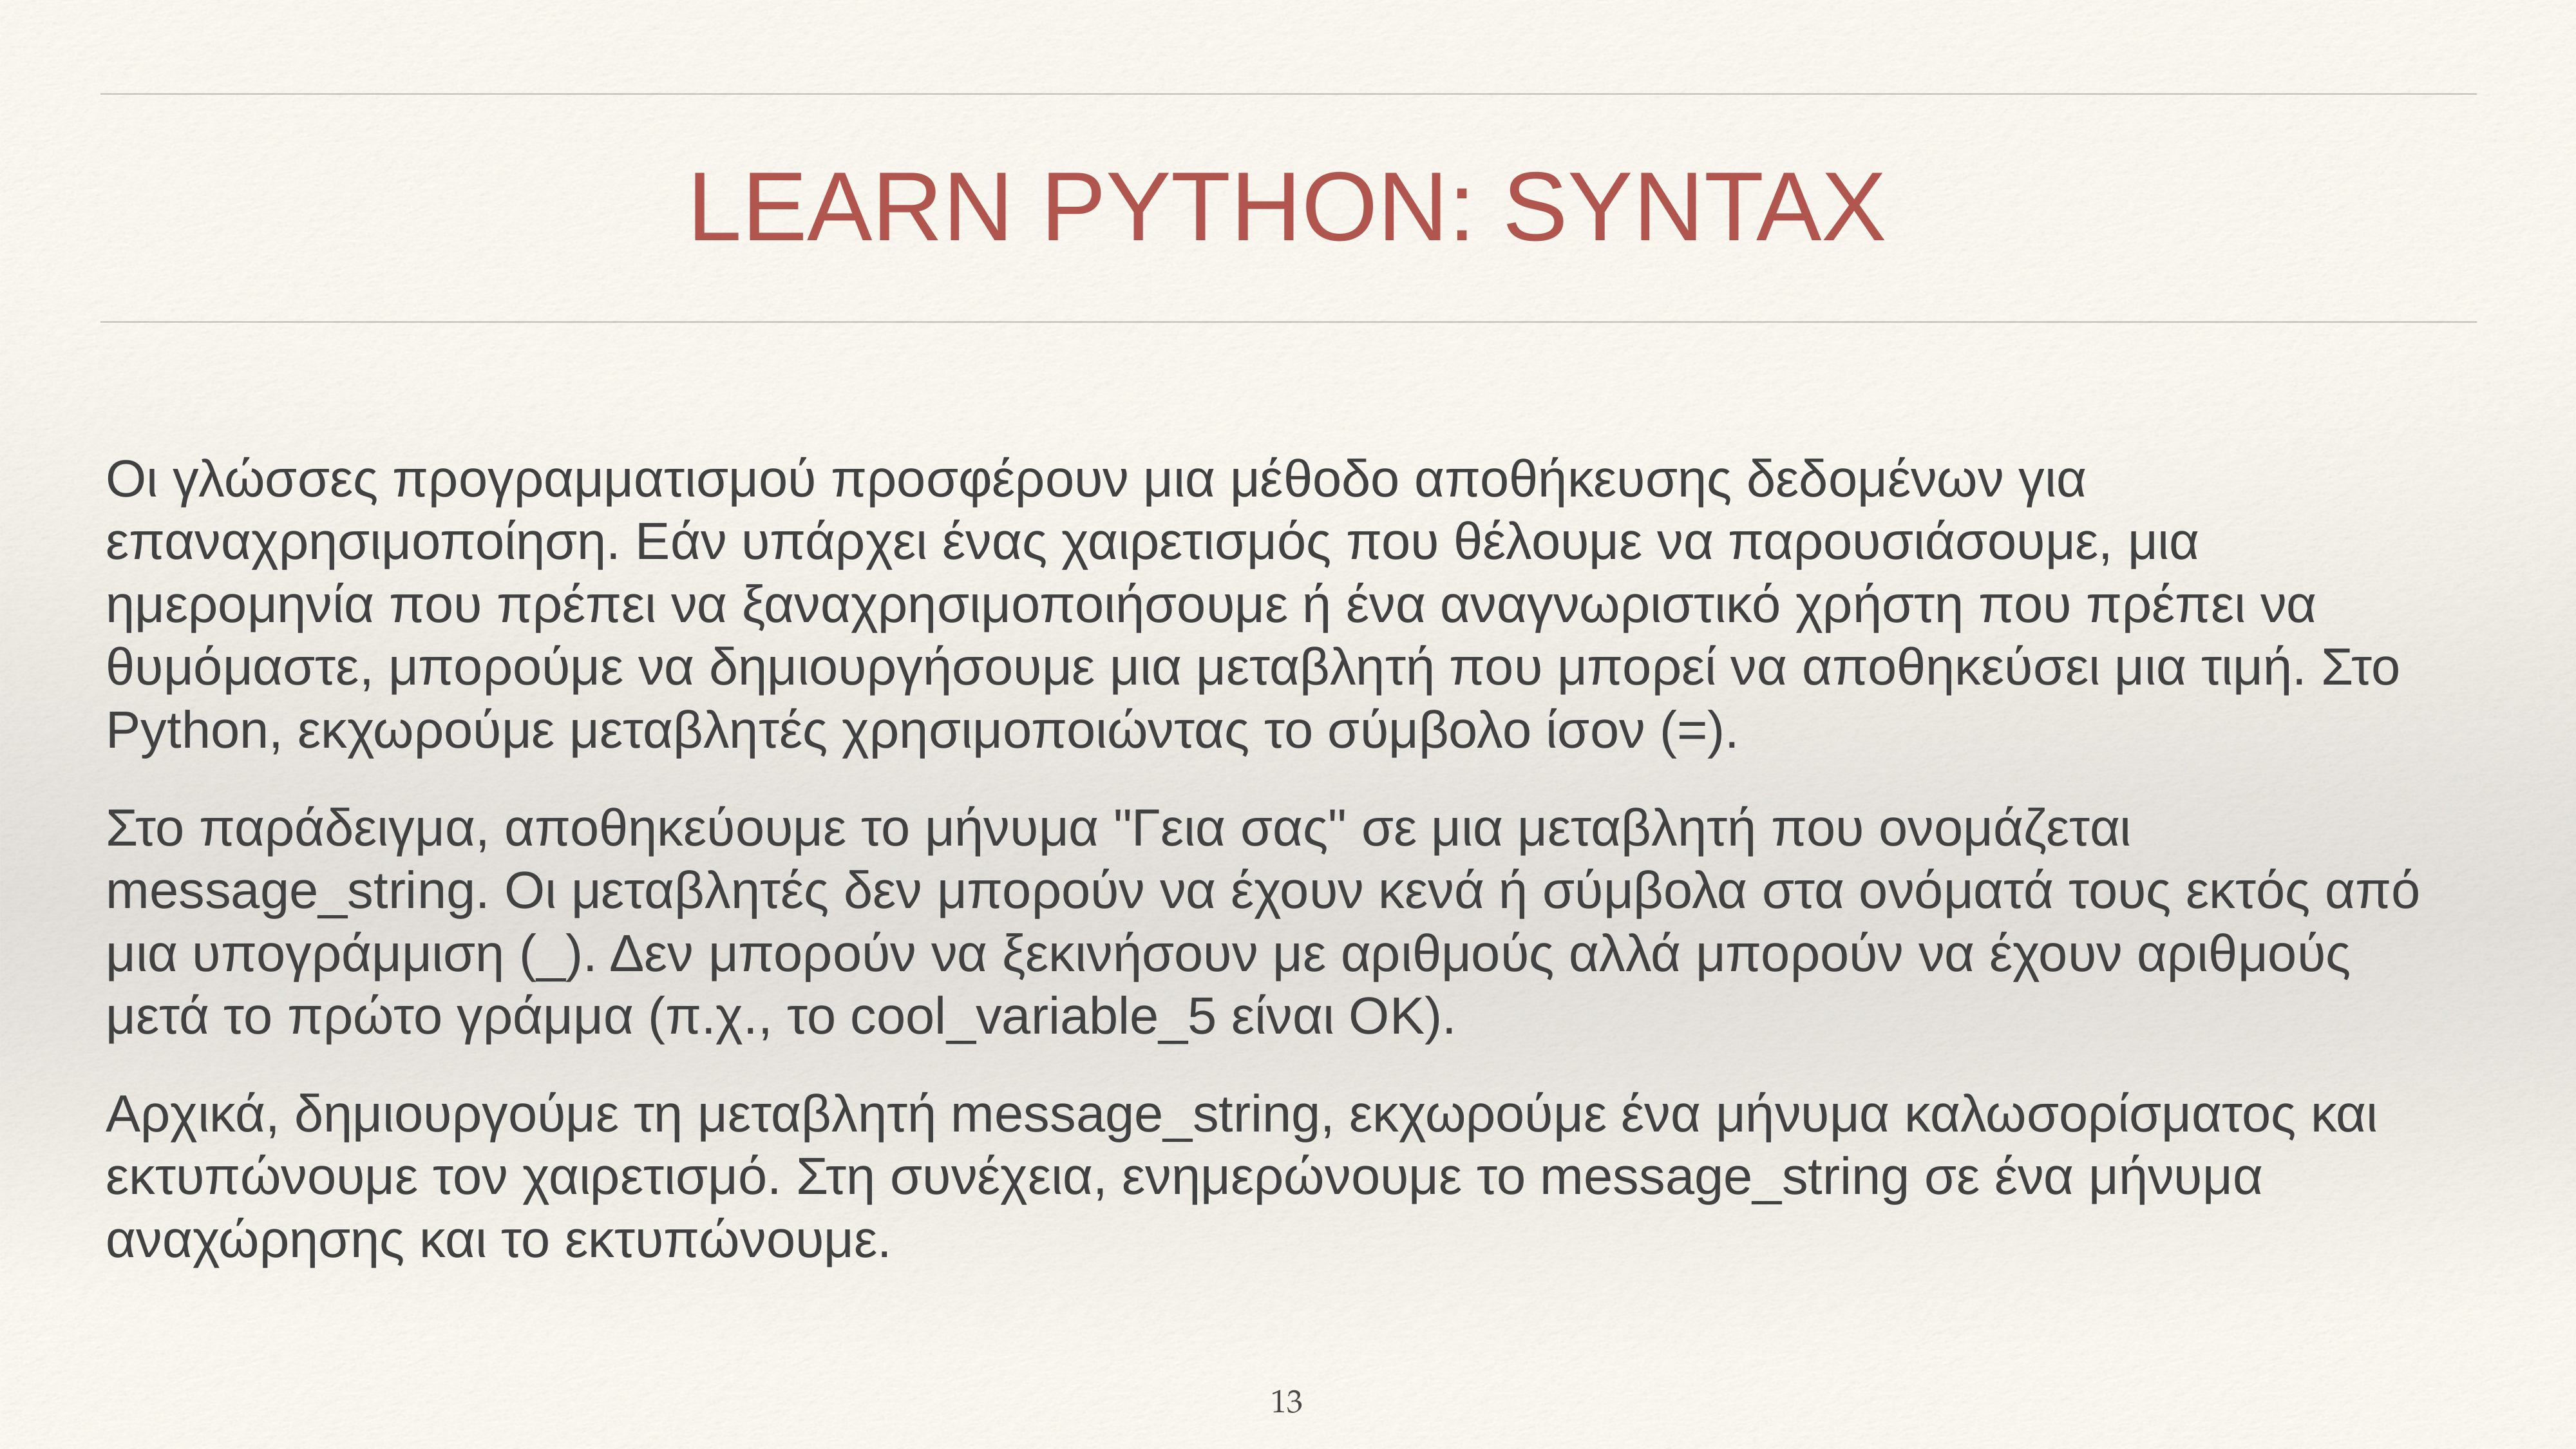

13
# LEARN PYTHON: SYNTAX
Οι γλώσσες προγραμματισμού προσφέρουν μια μέθοδο αποθήκευσης δεδομένων για επαναχρησιμοποίηση. Εάν υπάρχει ένας χαιρετισμός που θέλουμε να παρουσιάσουμε, μια ημερομηνία που πρέπει να ξαναχρησιμοποιήσουμε ή ένα αναγνωριστικό χρήστη που πρέπει να θυμόμαστε, μπορούμε να δημιουργήσουμε μια μεταβλητή που μπορεί να αποθηκεύσει μια τιμή. Στο Python, εκχωρούμε μεταβλητές χρησιμοποιώντας το σύμβολο ίσον (=).
Στο παράδειγμα, αποθηκεύουμε το μήνυμα "Γεια σας" σε μια μεταβλητή που ονομάζεται message_string. Οι μεταβλητές δεν μπορούν να έχουν κενά ή σύμβολα στα ονόματά τους εκτός από μια υπογράμμιση (_). Δεν μπορούν να ξεκινήσουν με αριθμούς αλλά μπορούν να έχουν αριθμούς μετά το πρώτο γράμμα (π.χ., το cool_variable_5 είναι ΟΚ).
Αρχικά, δημιουργούμε τη μεταβλητή message_string, εκχωρούμε ένα μήνυμα καλωσορίσματος και εκτυπώνουμε τον χαιρετισμό. Στη συνέχεια, ενημερώνουμε το message_string σε ένα μήνυμα αναχώρησης και το εκτυπώνουμε.